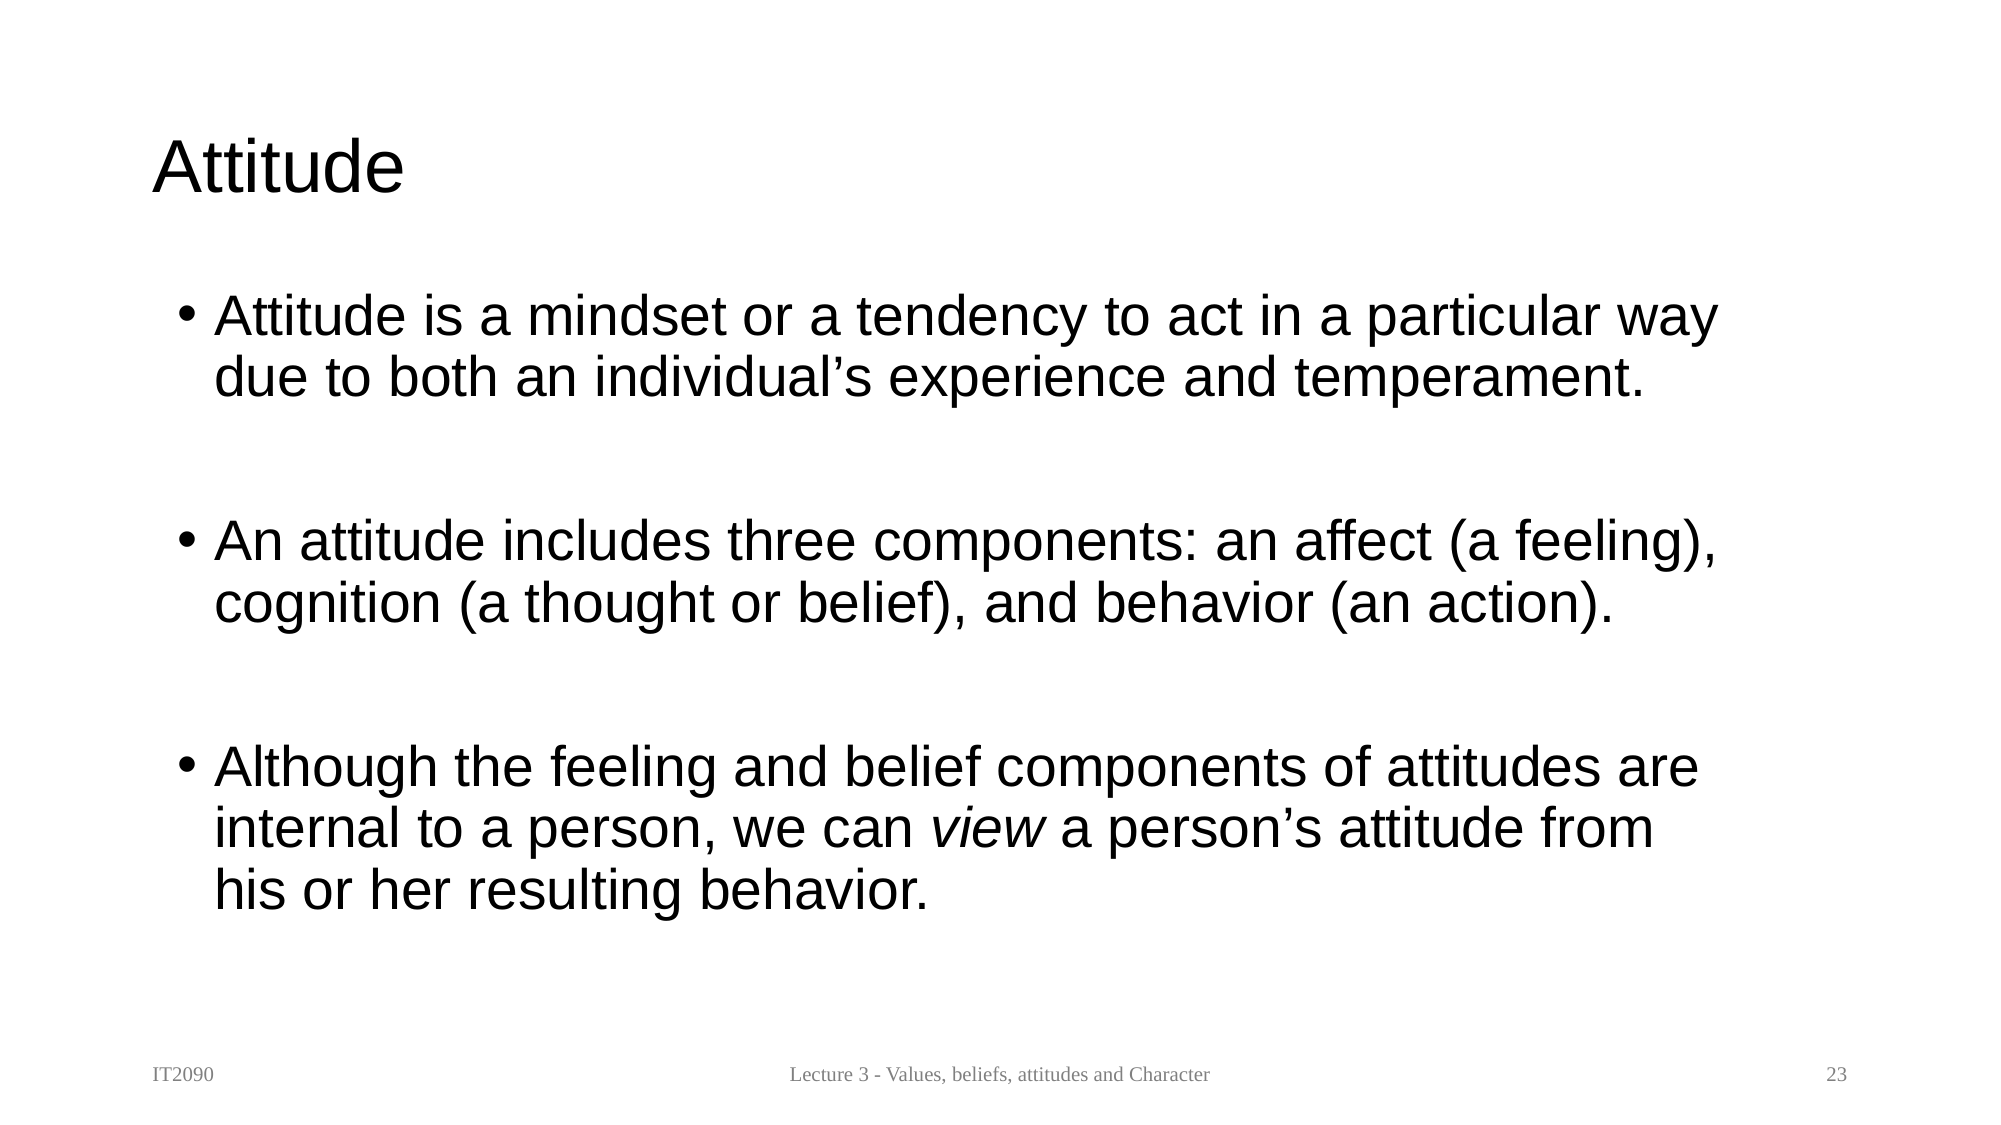

# Attitude
Attitude is a mindset or a tendency to act in a particular way due to both an individual’s experience and temperament.

An attitude includes three components: an affect (a feeling), cognition (a thought or belief), and behavior (an action).

Although the feeling and belief components of attitudes are internal to a person, we can view a person’s attitude from his or her resulting behavior.

IT2090
Lecture 3 - Values, beliefs, attitudes and Character
23